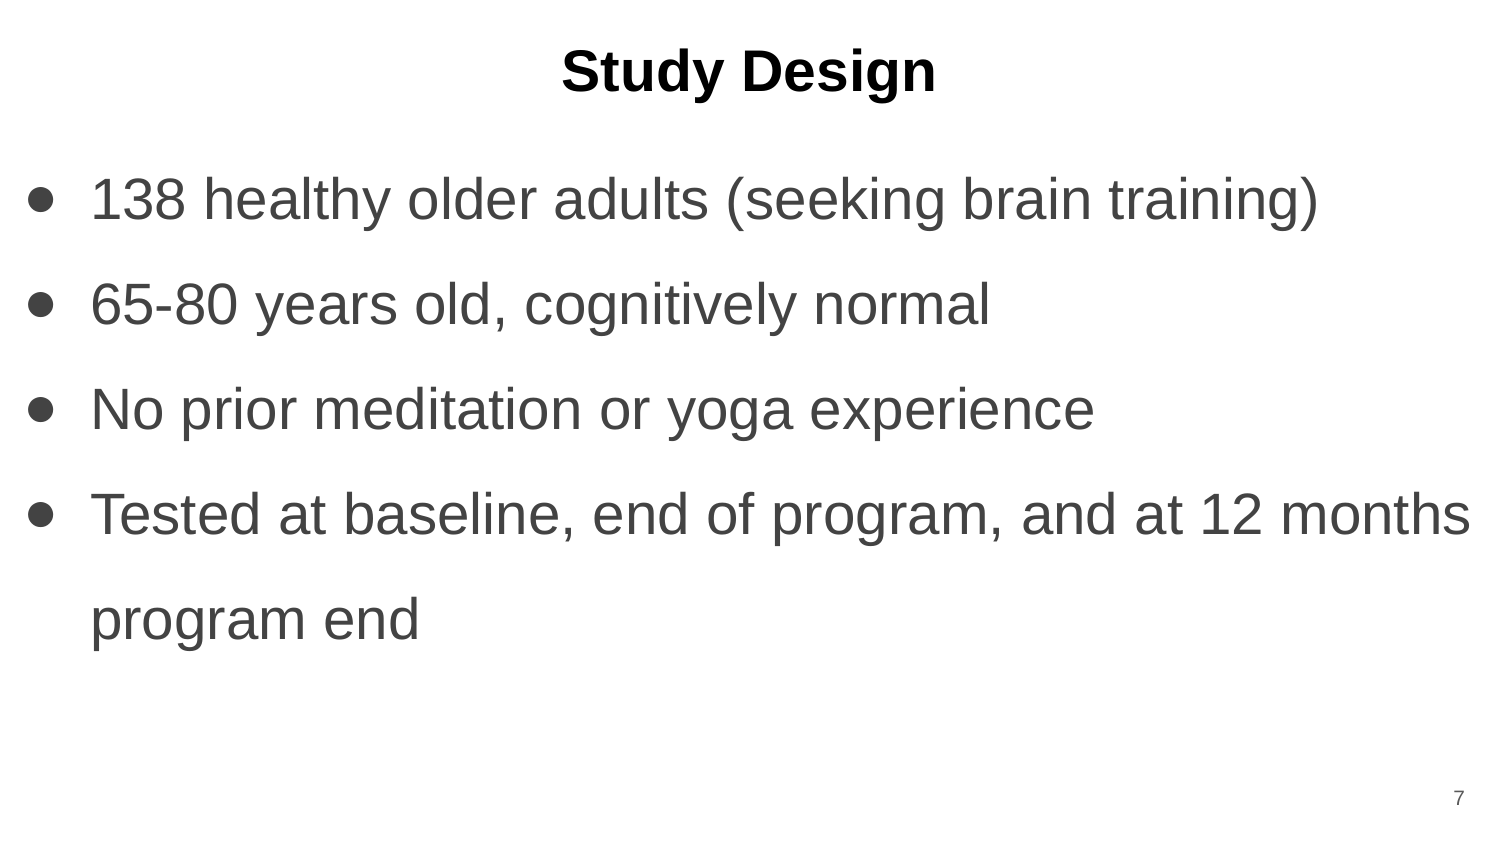

# Study Design
138 healthy older adults (seeking brain training)
65-80 years old, cognitively normal
No prior meditation or yoga experience
Tested at baseline, end of program, and at 12 months program end
7